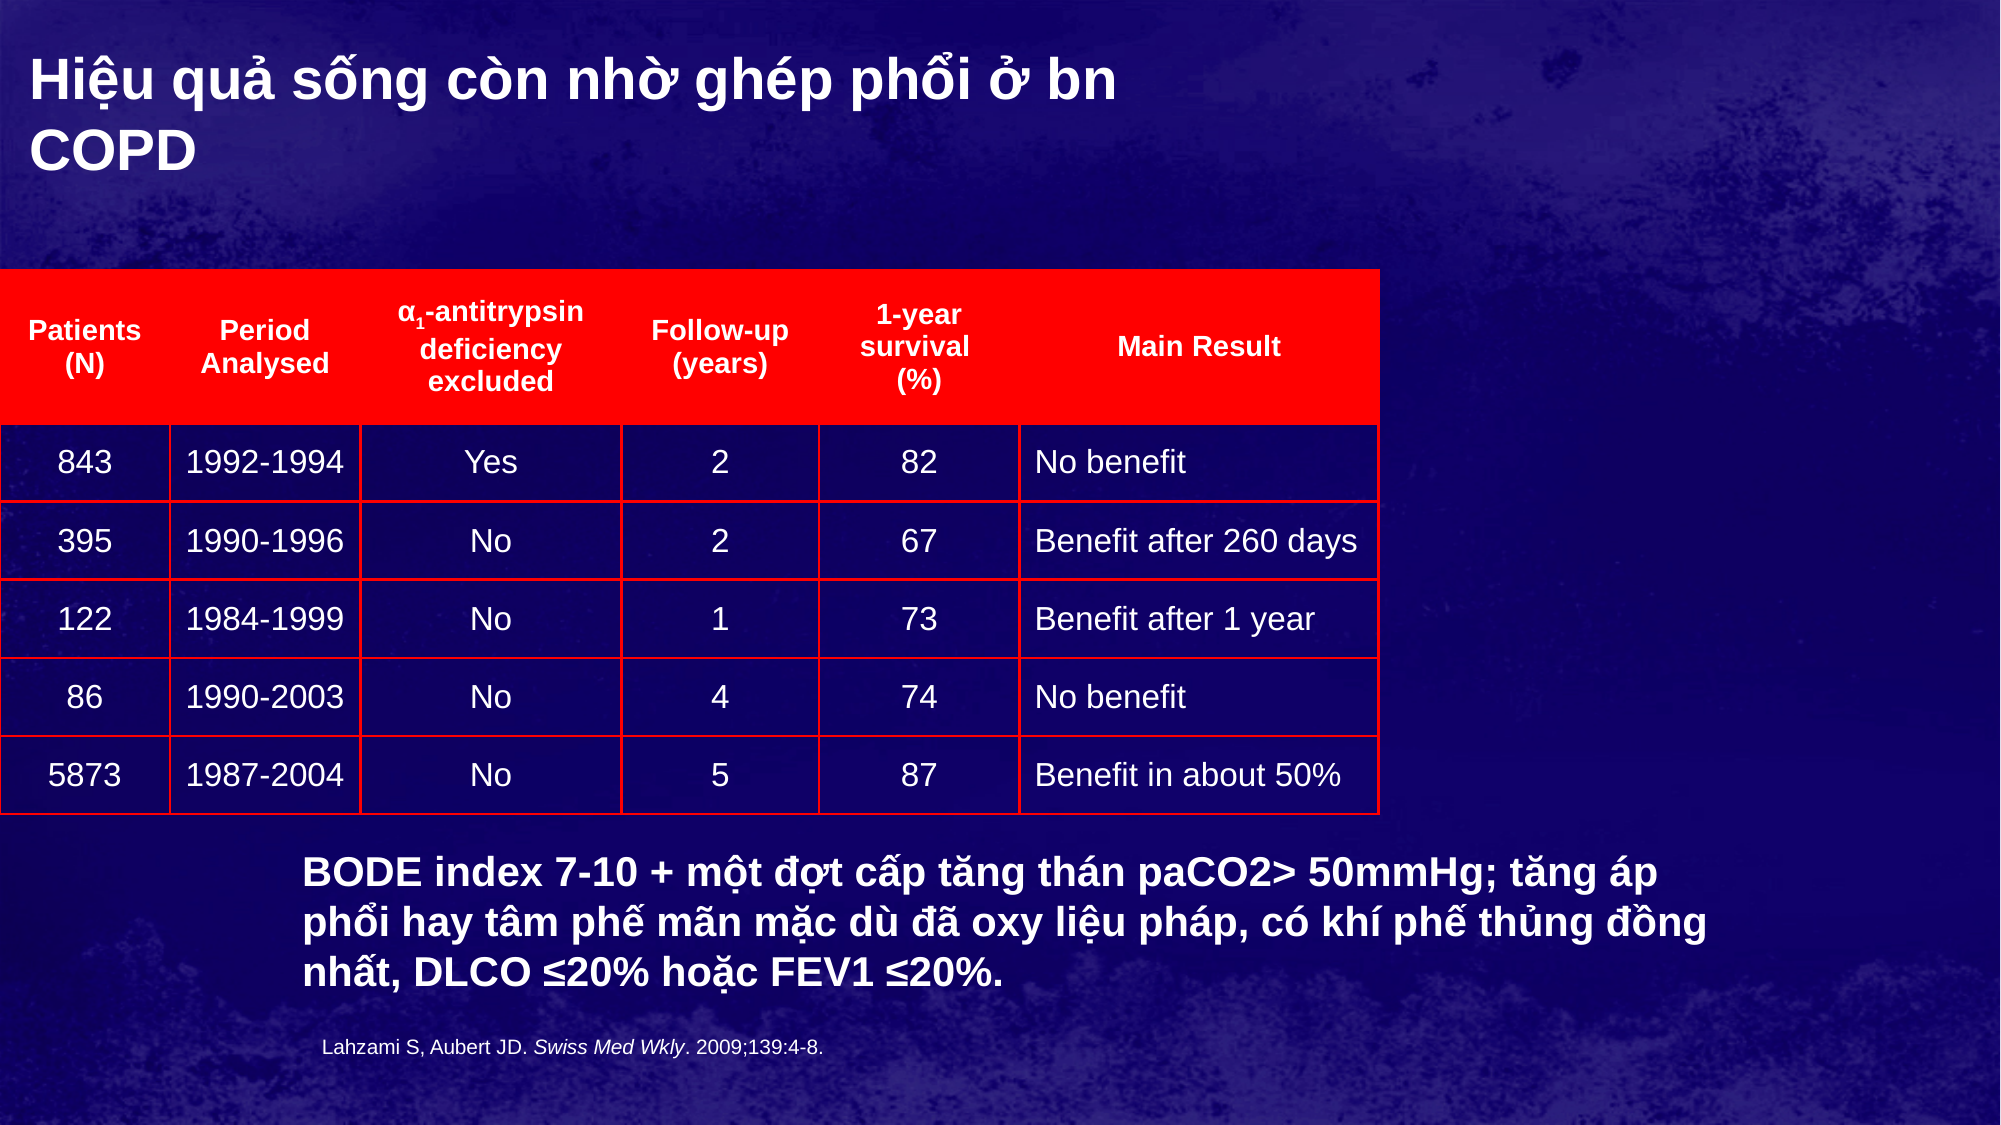

Hiệu quả sống còn nhờ ghép phổi ở bn COPD
| Patients (N) | Period Analysed | α1-antitrypsin deficiency excluded | Follow-up (years) | 1-year survival (%) | Main Result |
| --- | --- | --- | --- | --- | --- |
| 843 | 1992-1994 | Yes | 2 | 82 | No benefit |
| 395 | 1990-1996 | No | 2 | 67 | Benefit after 260 days |
| 122 | 1984-1999 | No | 1 | 73 | Benefit after 1 year |
| 86 | 1990-2003 | No | 4 | 74 | No benefit |
| 5873 | 1987-2004 | No | 5 | 87 | Benefit in about 50% |
BODE index 7-10 + một đợt cấp tăng thán paCO2> 50mmHg; tăng áp phổi hay tâm phế mãn mặc dù đã oxy liệu pháp, có khí phế thủng đồng nhất, DLCO ≤20% hoặc FEV1 ≤20%.
Lahzami S, Aubert JD. Swiss Med Wkly. 2009;139:4-8.